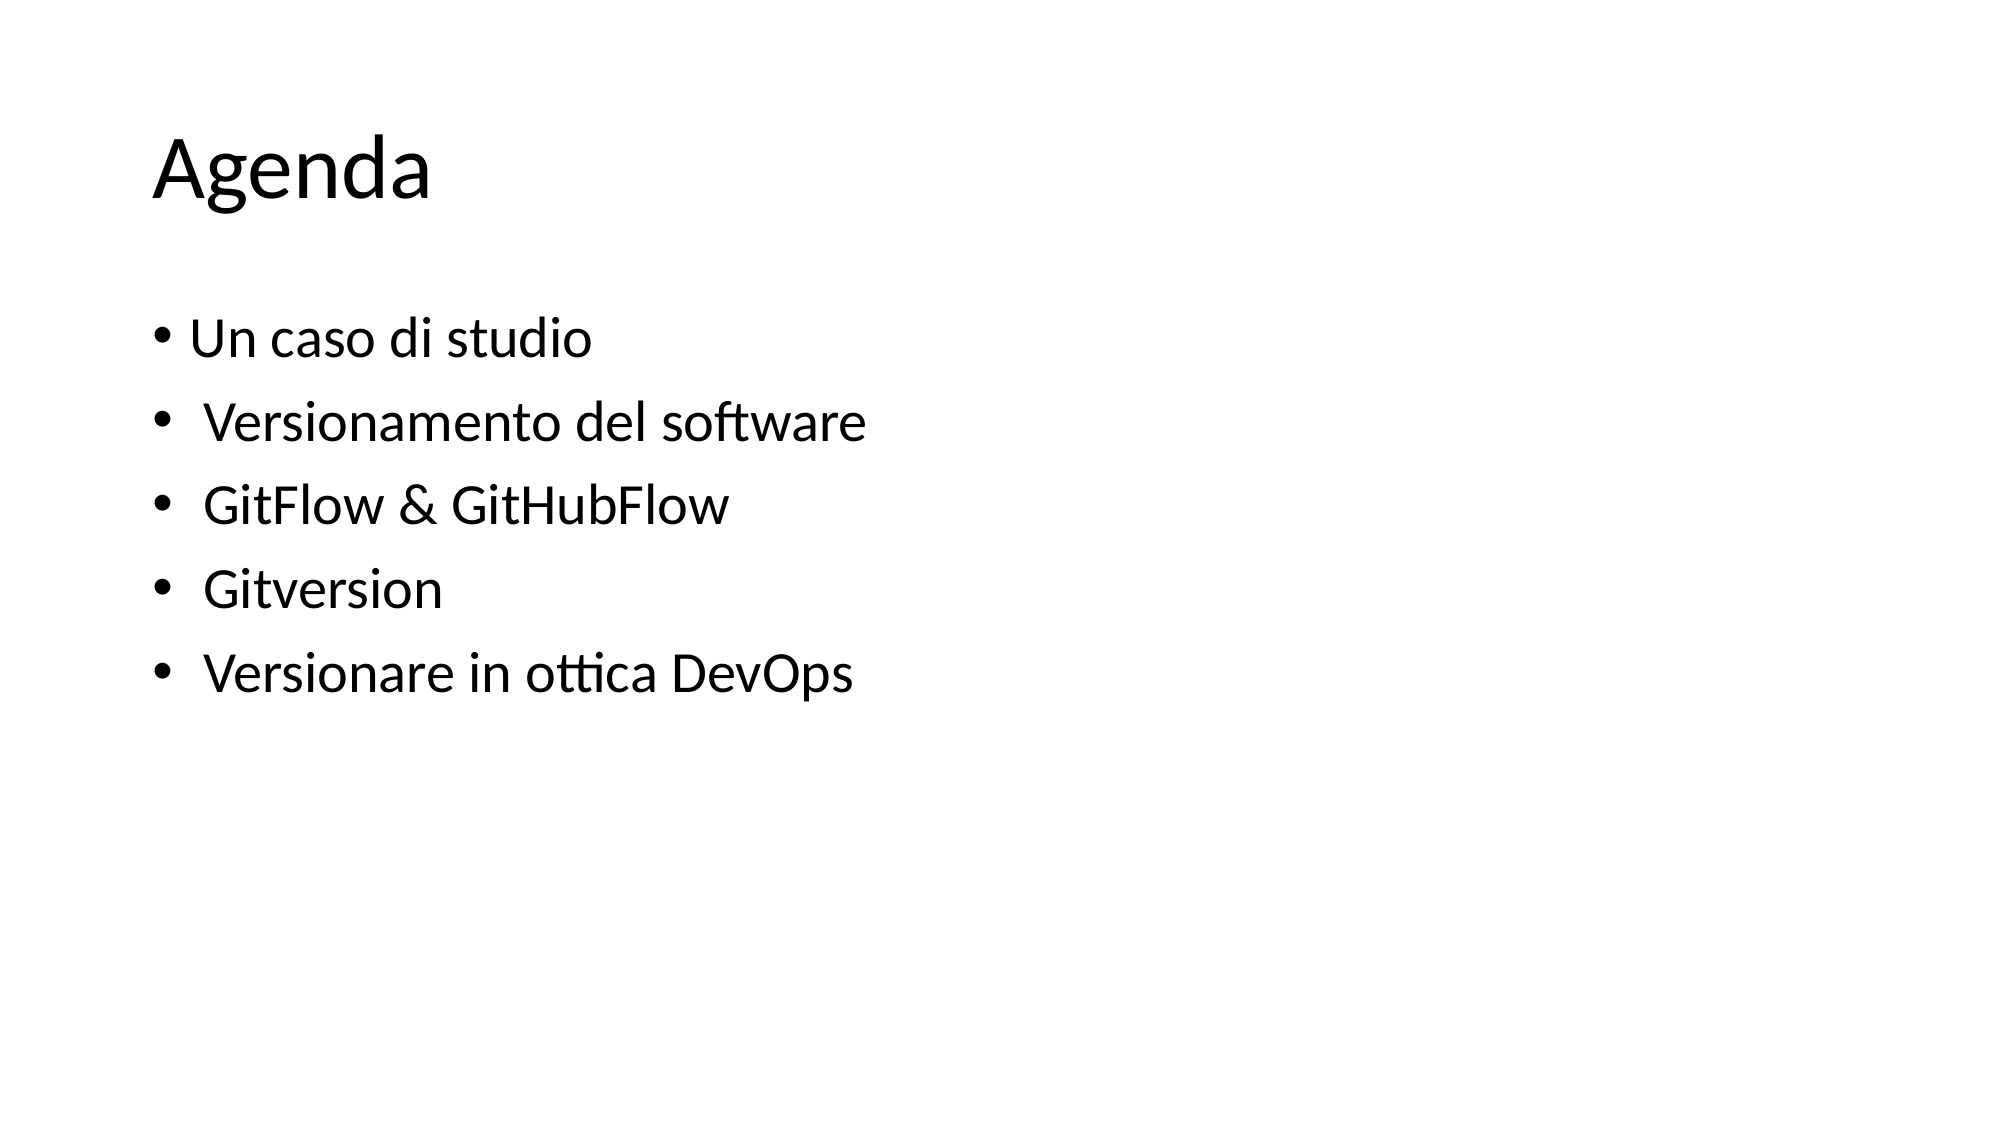

# Agenda
Un caso di studio
 Versionamento del software
 GitFlow & GitHubFlow
 Gitversion
 Versionare in ottica DevOps